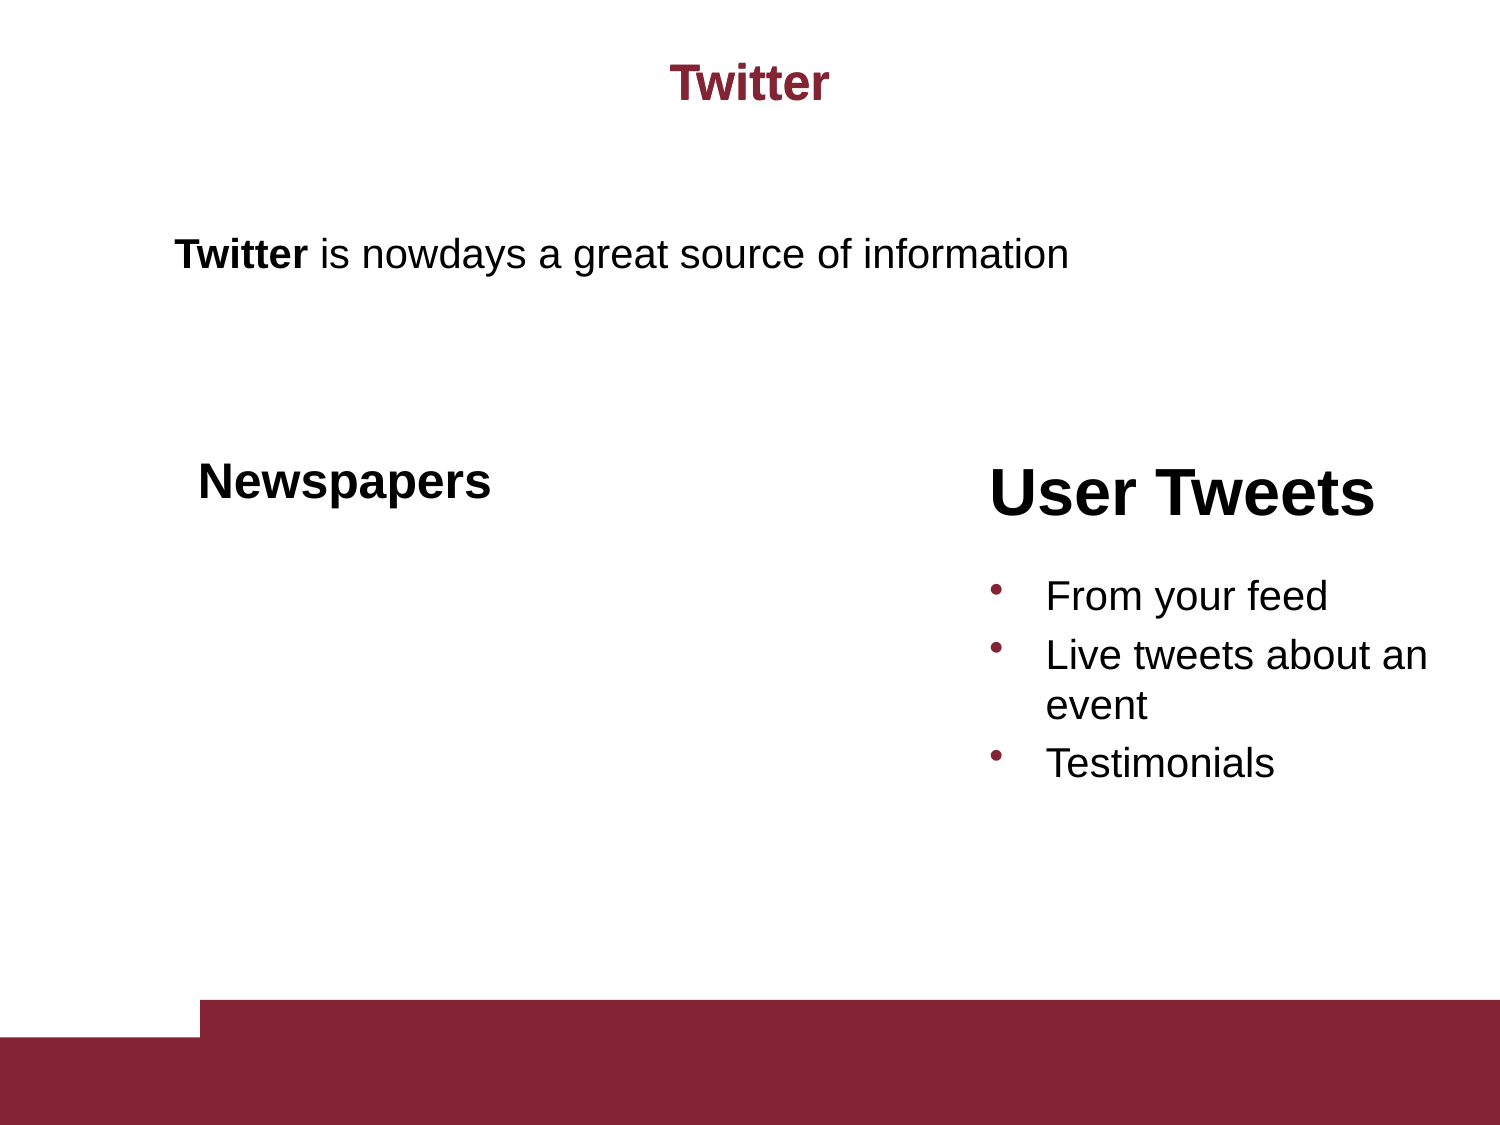

# Twitter
Twitter
Twitter is nowdays a great source of information
Newspapers
User Tweets
From your feed
Live tweets about an event
Testimonials